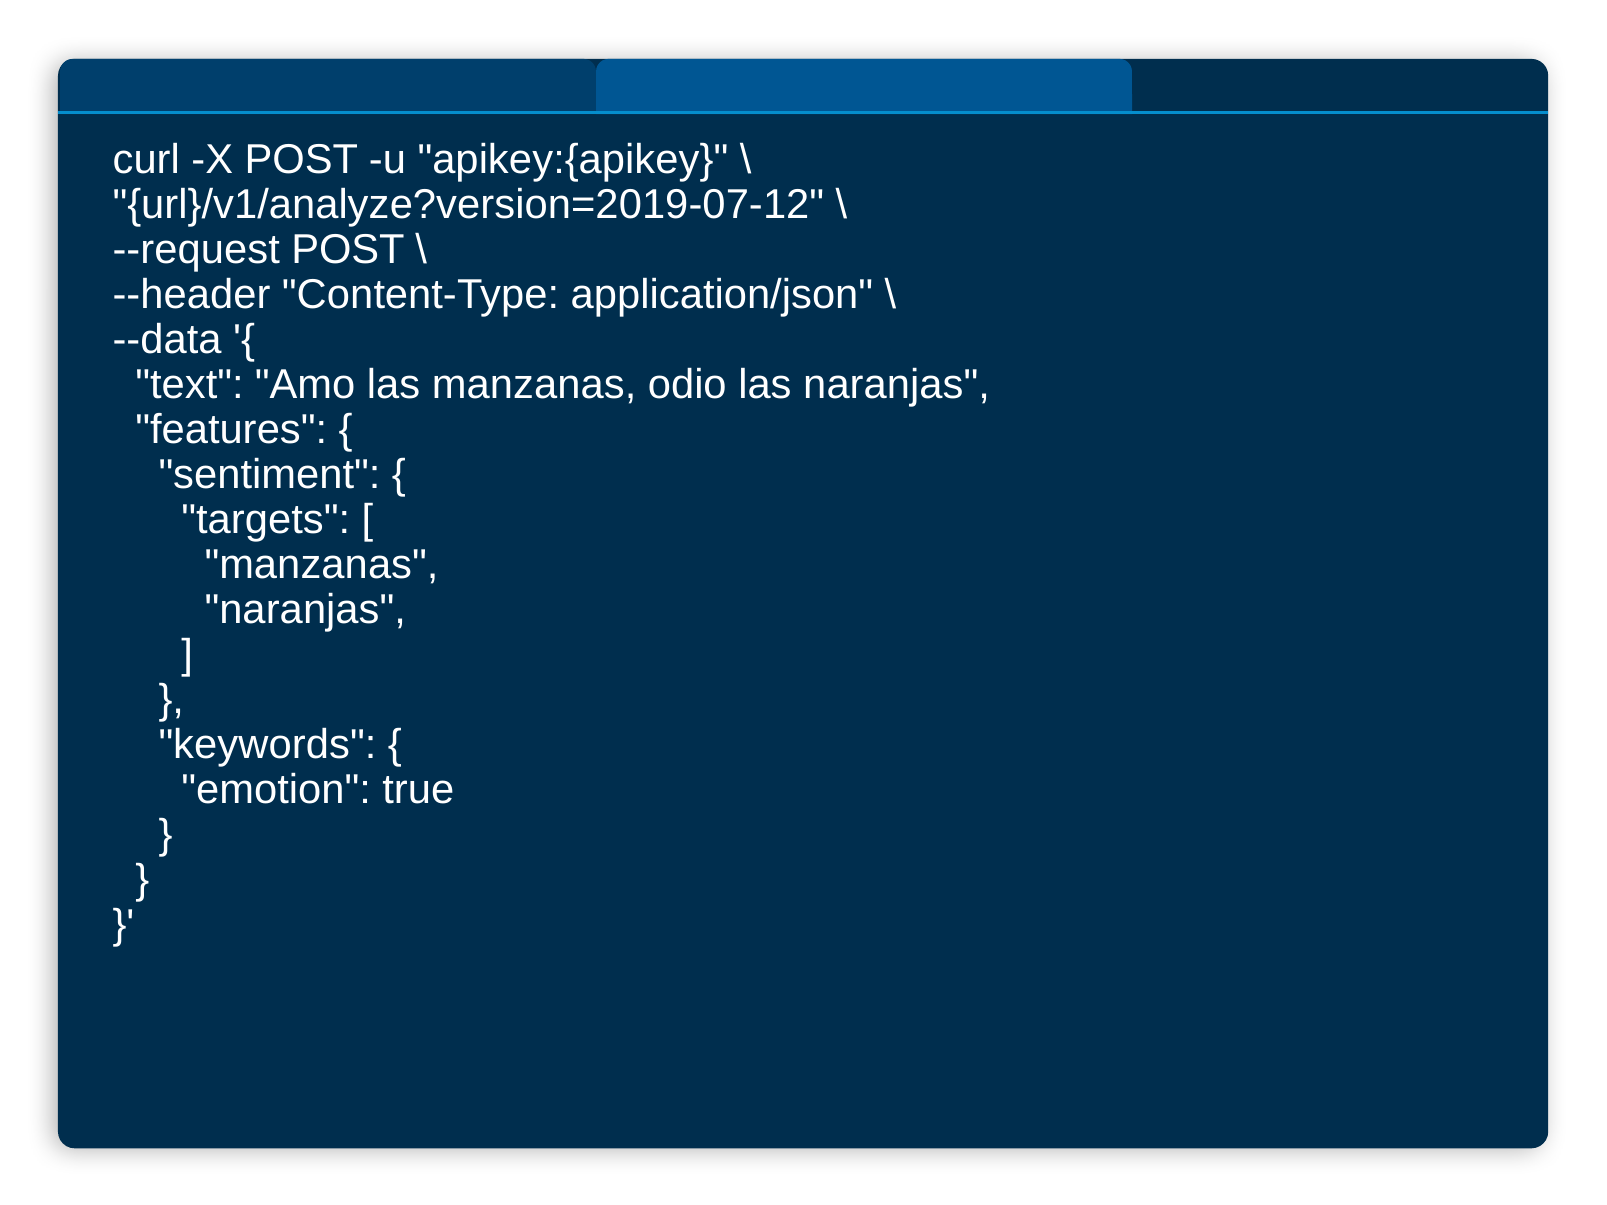

# curl -X POST -u "apikey:{apikey}" \
"{url}/v1/analyze?version=2019-07-12" \
--request POST \
--header "Content-Type: application/json" \
--data '{
  "text": "Amo las manzanas, odio las naranjas",
  "features": {
    "sentiment": {
      "targets": [
        "manzanas",
        "naranjas",
      ]
    },
    "keywords": {
      "emotion": true
    }
  }
}'